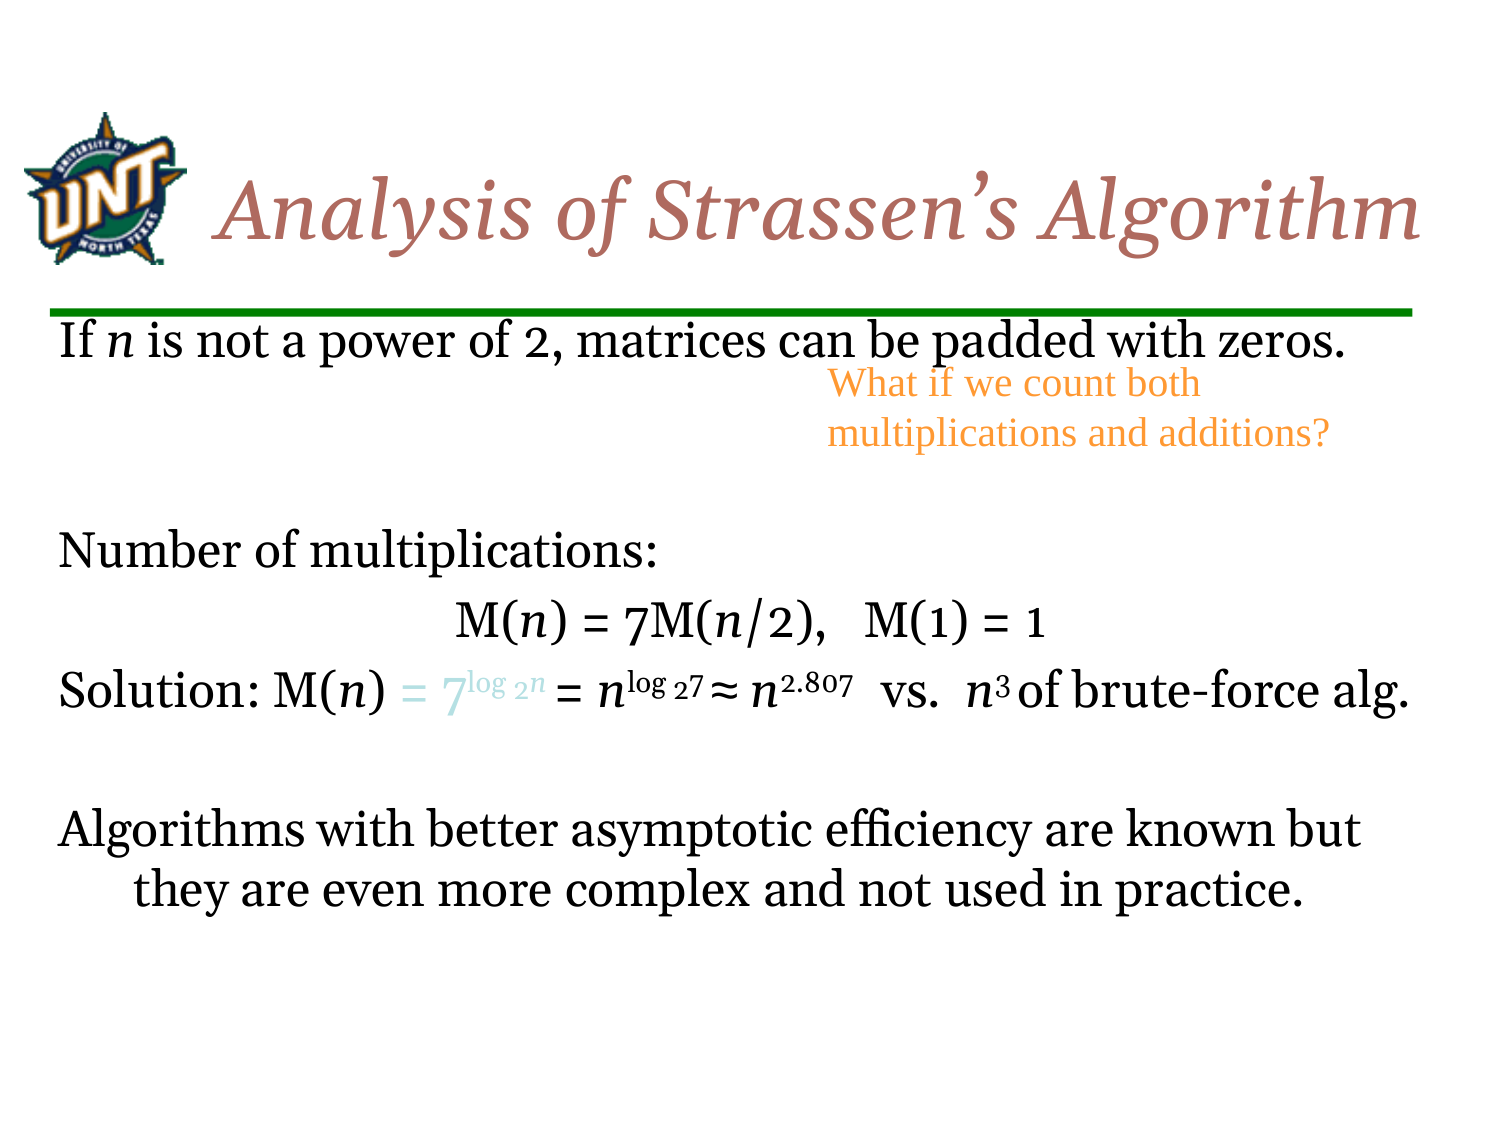

# Analysis of Strassen’s Algorithm
If n is not a power of 2, matrices can be padded with zeros.

Number of multiplications:
                                 M(n) = 7M(n/2),   M(1) = 1
Solution: M(n) = 7log 2n = nlog 27 ≈ n2.807    vs.  n3 of brute-force alg.

Algorithms with better asymptotic efficiency are known but they are even more complex and not used in practice.
What if we count both multiplications and additions?